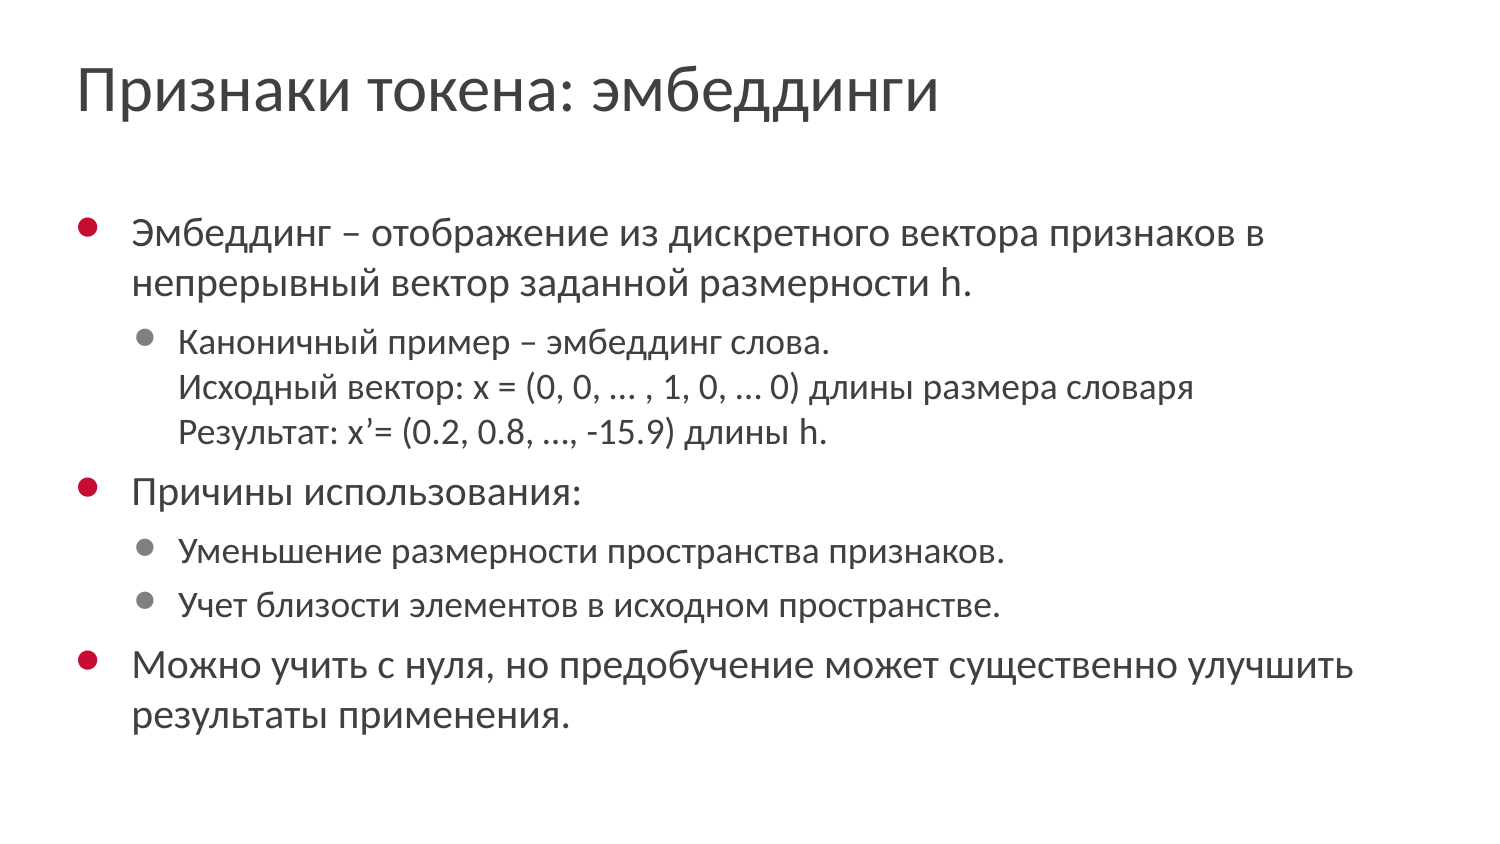

# Признаки токена: эмбеддинги
Эмбеддинг – отображение из дискретного вектора признаков в непрерывный вектор заданной размерности h.
Каноничный пример – эмбеддинг слова.
Исходный вектор: x = (0, 0, … , 1, 0, … 0) длины размера словаря
Результат: x’= (0.2, 0.8, …, -15.9) длины h.
Причины использования:
Уменьшение размерности пространства признаков.
Учет близости элементов в исходном пространстве.
Можно учить с нуля, но предобучение может существенно улучшить результаты применения.

20